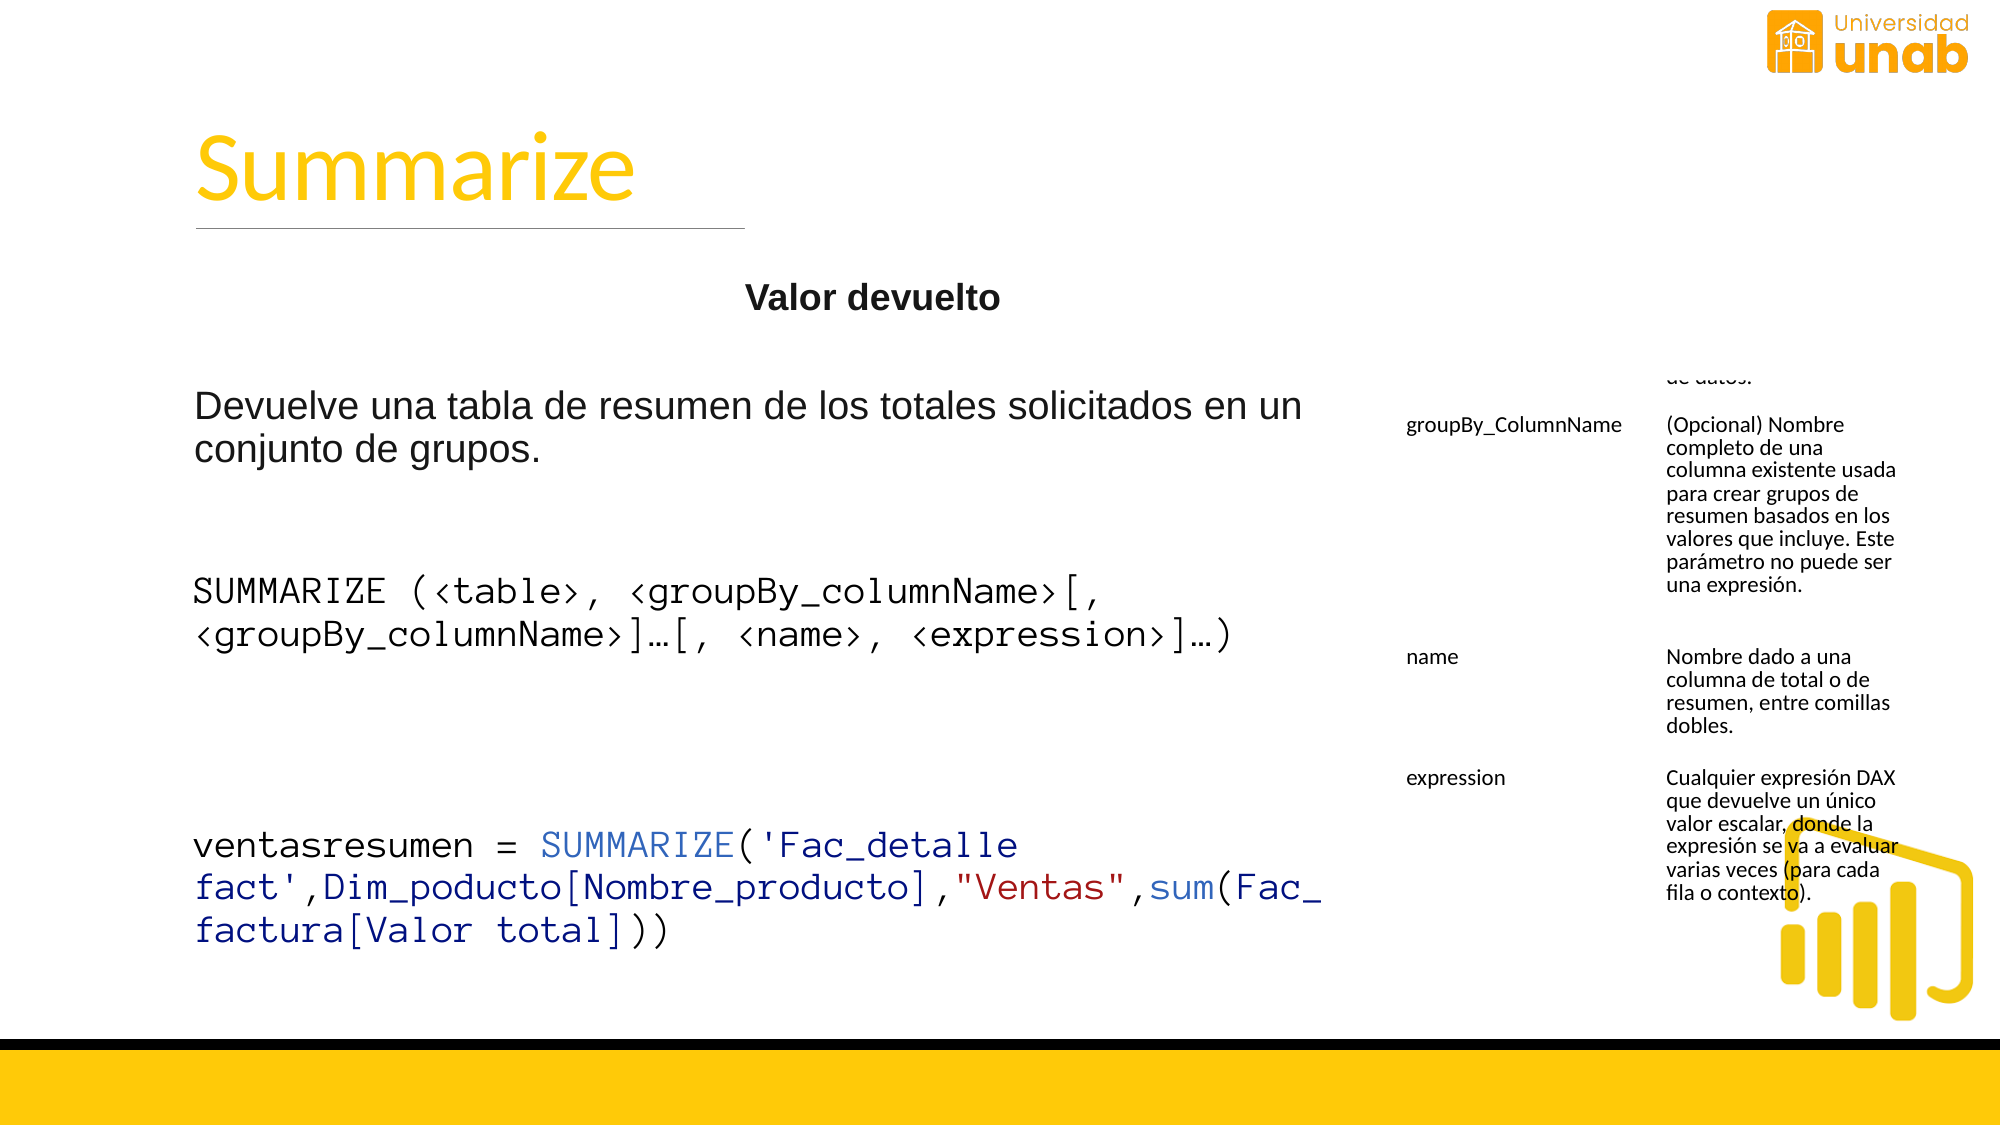

# Summarize
| Término | Definición |
| --- | --- |
| tabla | Cualquier expresión DAX que devuelve una tabla de datos. |
| groupBy\_ColumnName | (Opcional) Nombre completo de una columna existente usada para crear grupos de resumen basados en los valores que incluye. Este parámetro no puede ser una expresión. |
| name | Nombre dado a una columna de total o de resumen, entre comillas dobles. |
| expression | Cualquier expresión DAX que devuelve un único valor escalar, donde la expresión se va a evaluar varias veces (para cada fila o contexto). |

Devuelve una tabla de resumen de los totales solicitados en un conjunto de grupos.

SUMMARIZE (<table>, <groupBy_columnName>[, <groupBy_columnName>]…[, <name>, <expression>]…)

ventasresumen = SUMMARIZE('Fac_detalle fact',Dim_poducto[Nombre_producto],"Ventas",sum(Fac_factura[Valor total]))

Valor devuelto